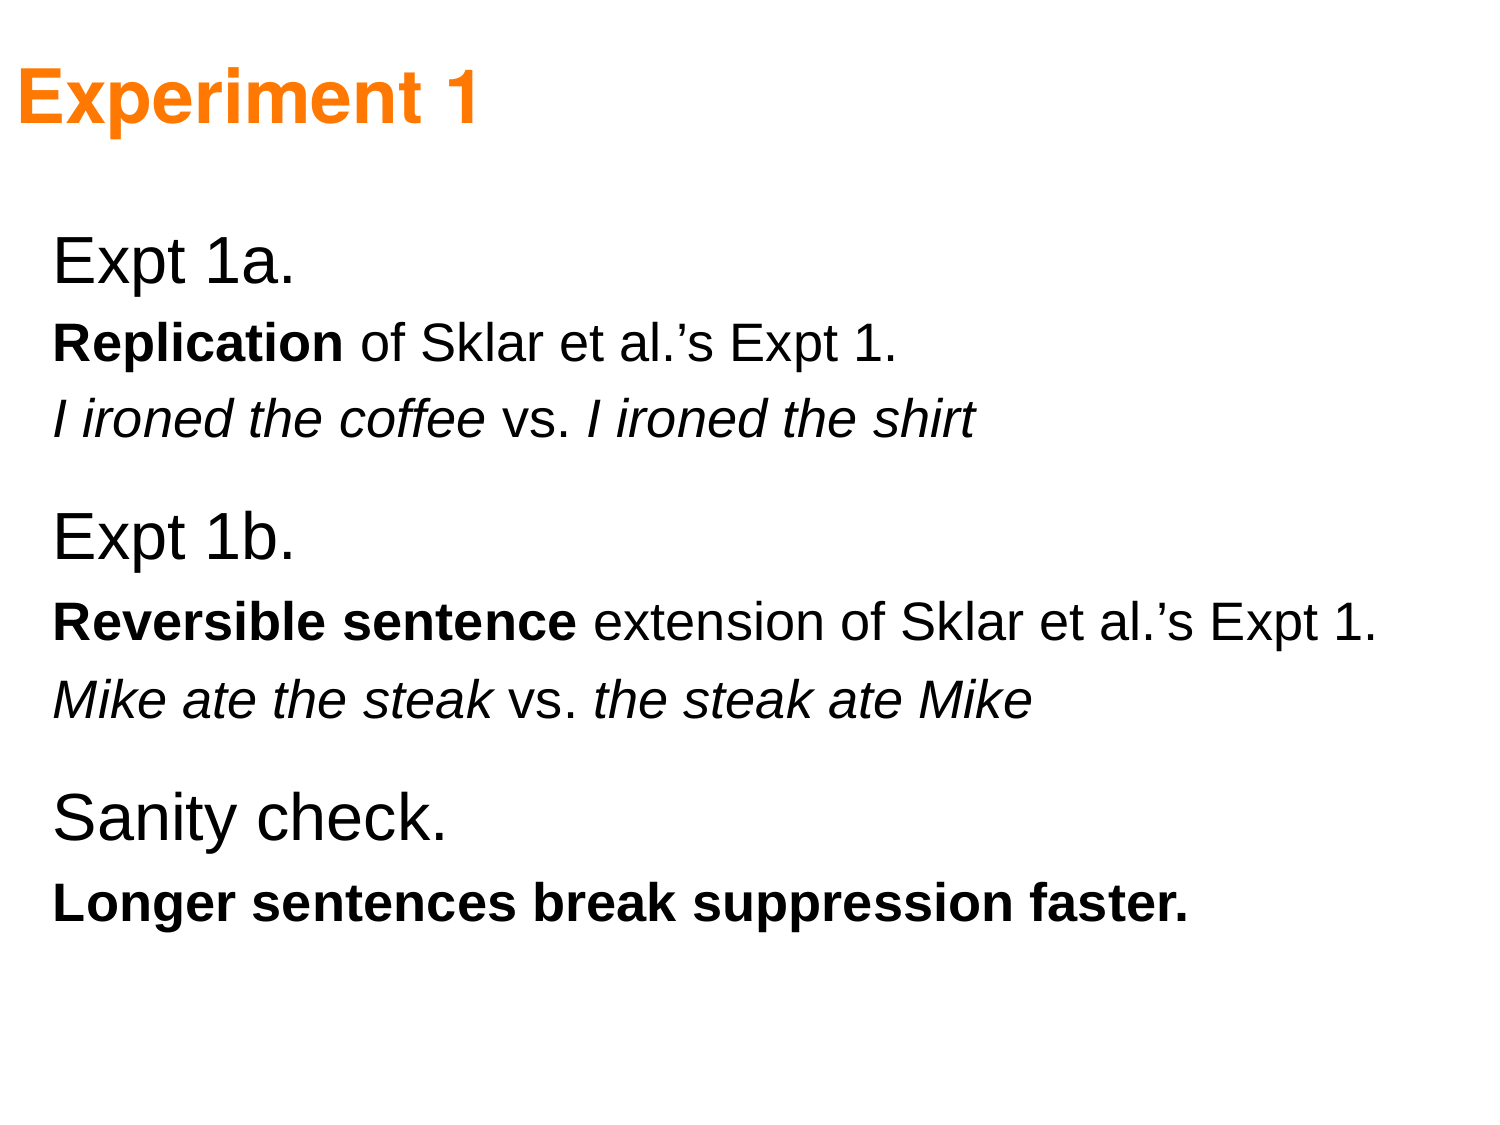

# Experiment 1
Expt 1a.
Replication of Sklar et al.’s Expt 1.
I ironed the coffee vs. I ironed the shirt

Expt 1b.
Reversible sentence extension of Sklar et al.’s Expt 1.
Mike ate the steak vs. the steak ate Mike

Sanity check.
Longer sentences break suppression faster.